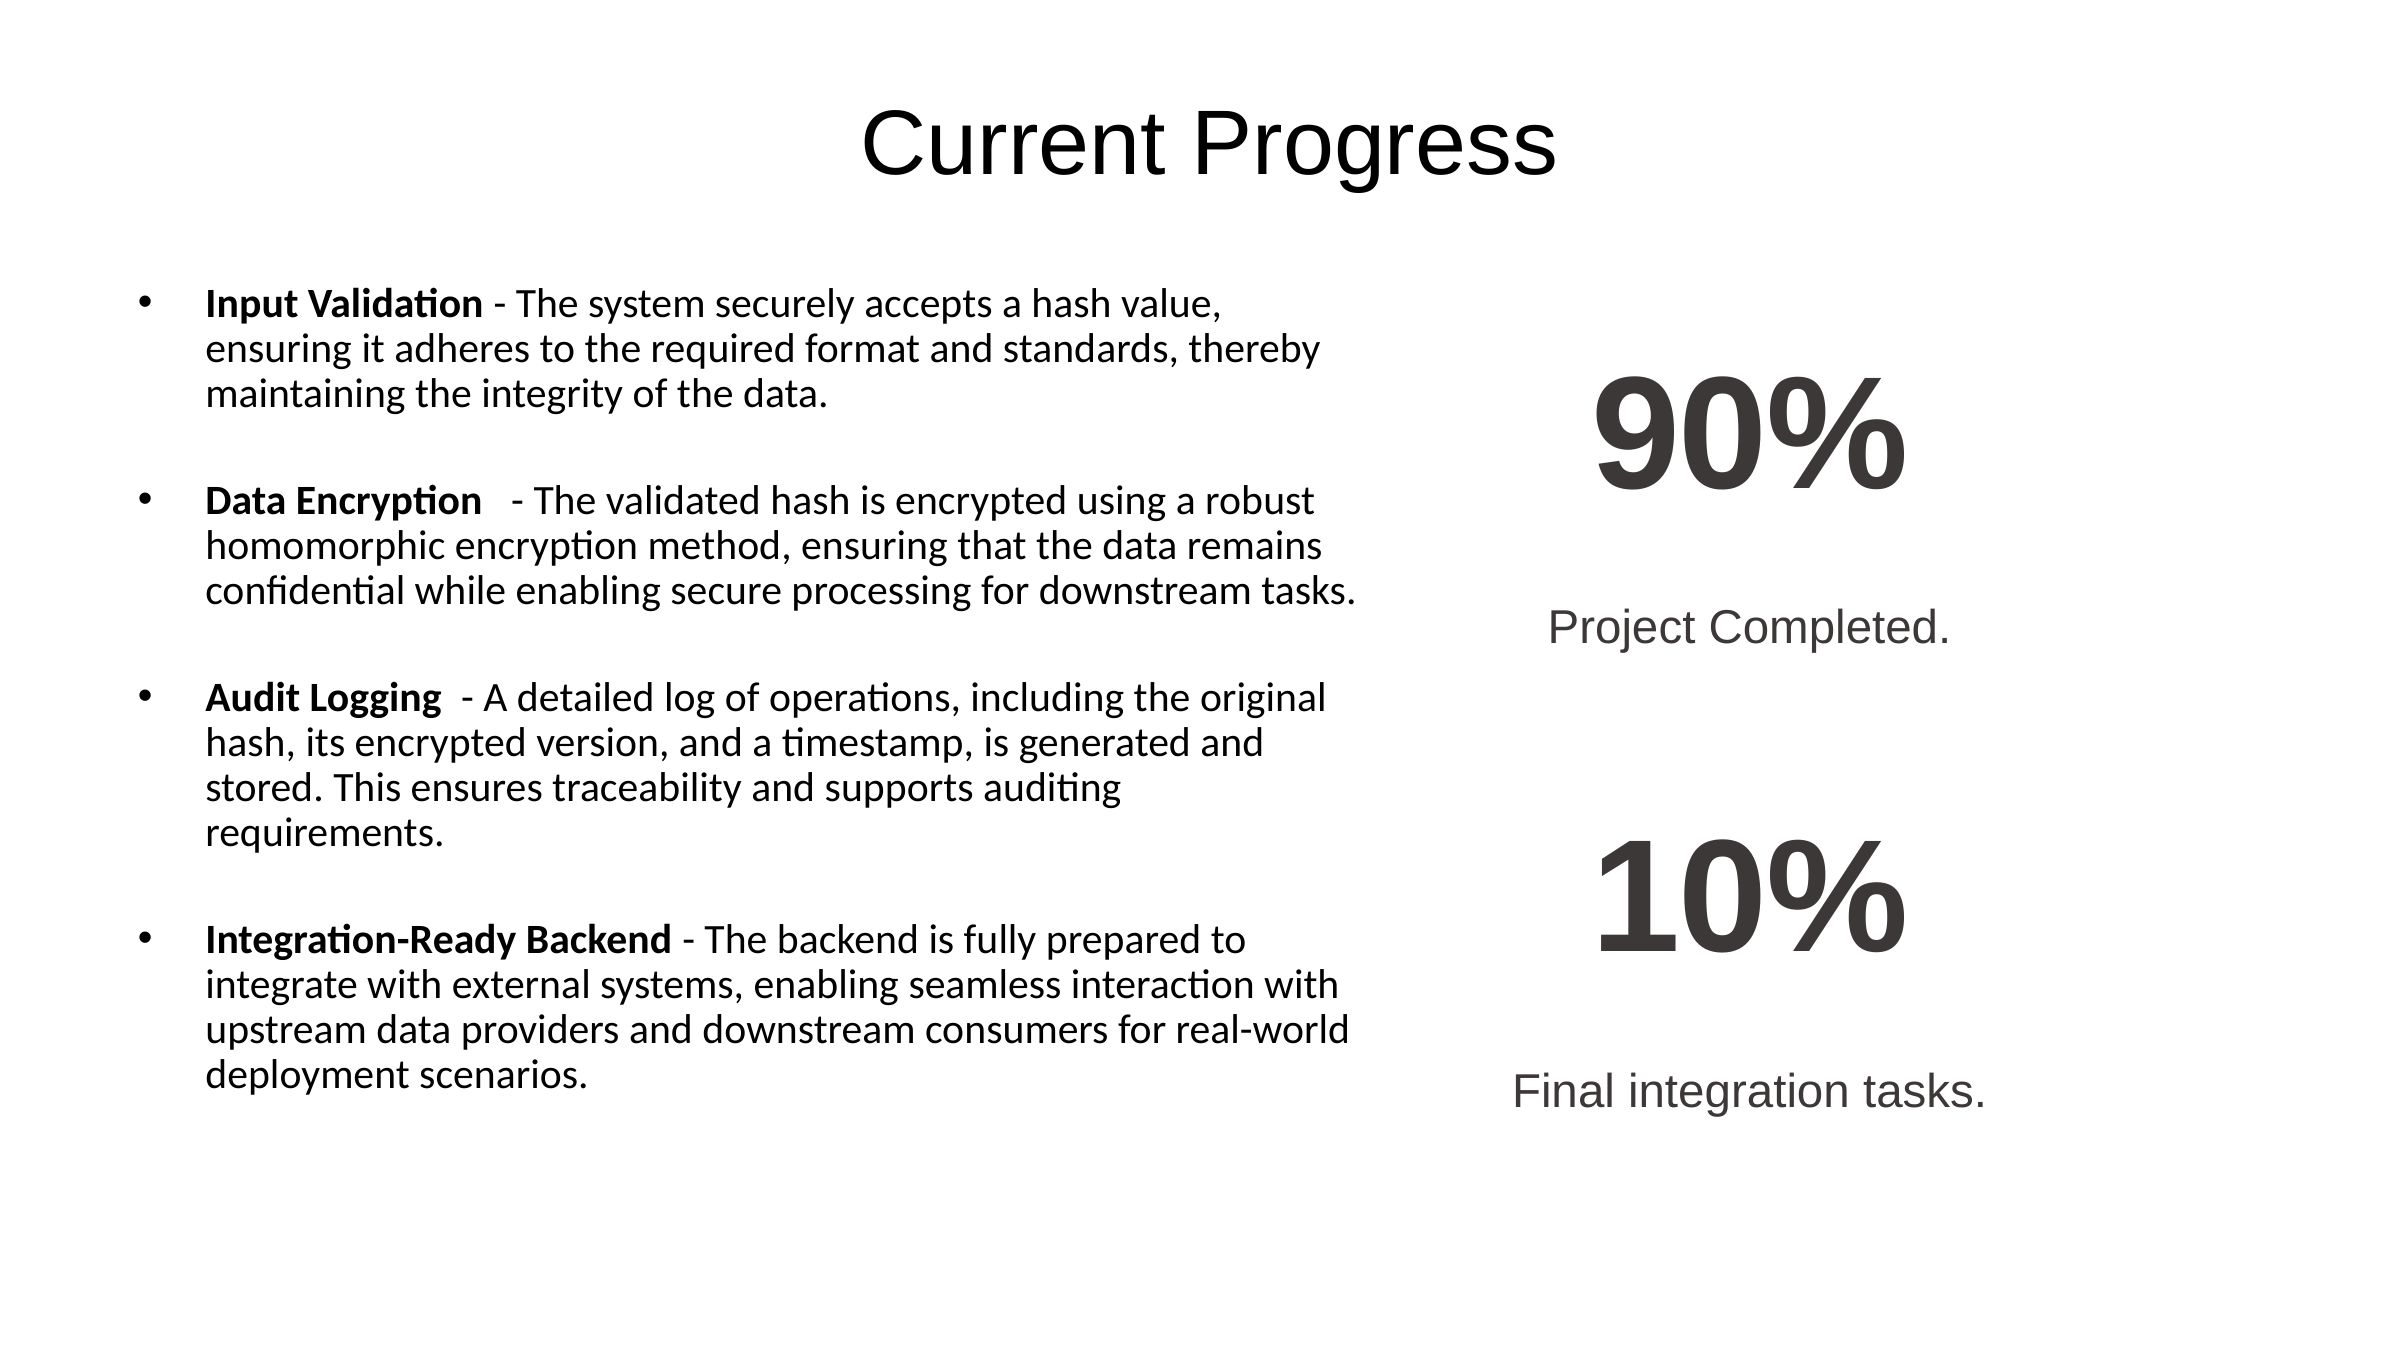

# Current Progress
Input Validation - The system securely accepts a hash value, ensuring it adheres to the required format and standards, thereby maintaining the integrity of the data.

Data Encryption   - The validated hash is encrypted using a robust homomorphic encryption method, ensuring that the data remains confidential while enabling secure processing for downstream tasks.

Audit Logging  - A detailed log of operations, including the original hash, its encrypted version, and a timestamp, is generated and stored. This ensures traceability and supports auditing requirements.

Integration-Ready Backend - The backend is fully prepared to integrate with external systems, enabling seamless interaction with upstream data providers and downstream consumers for real-world deployment scenarios.

90%
Project Completed.
10%
Final integration tasks.